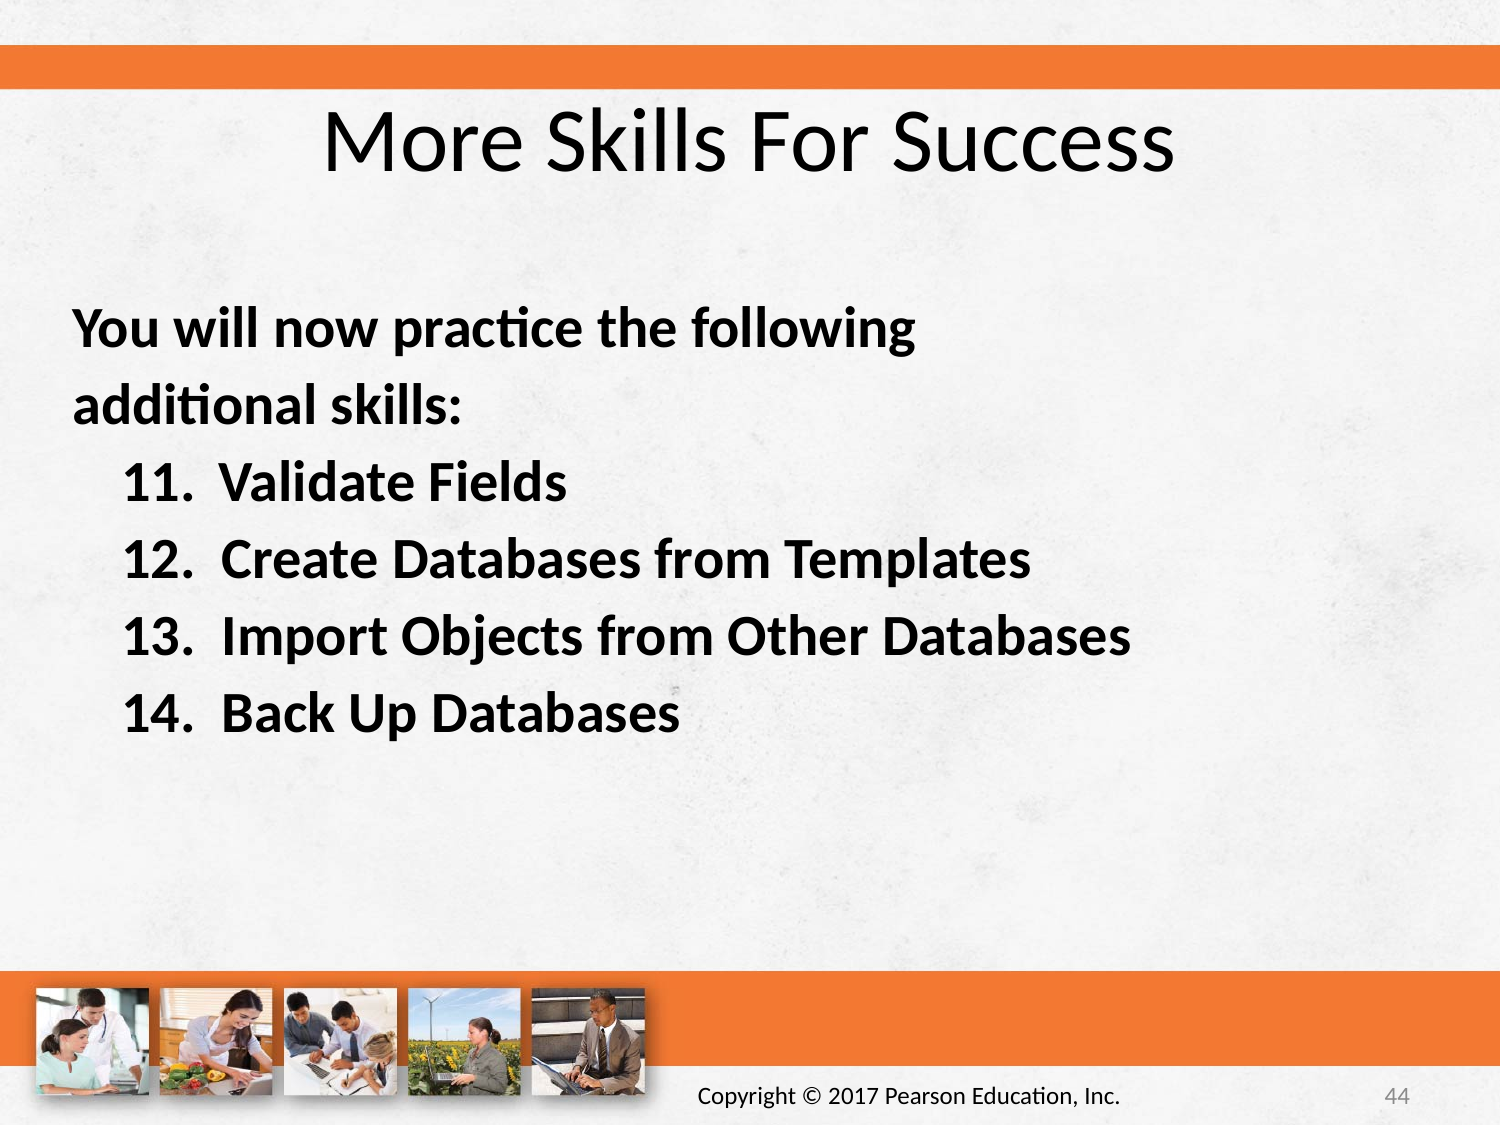

# More Skills For Success
  You will now practice the following
  additional skills:
 Validate Fields
  Create Databases from Templates
  Import Objects from Other Databases
  Back Up Databases

Copyright © 2017 Pearson Education, Inc.

44